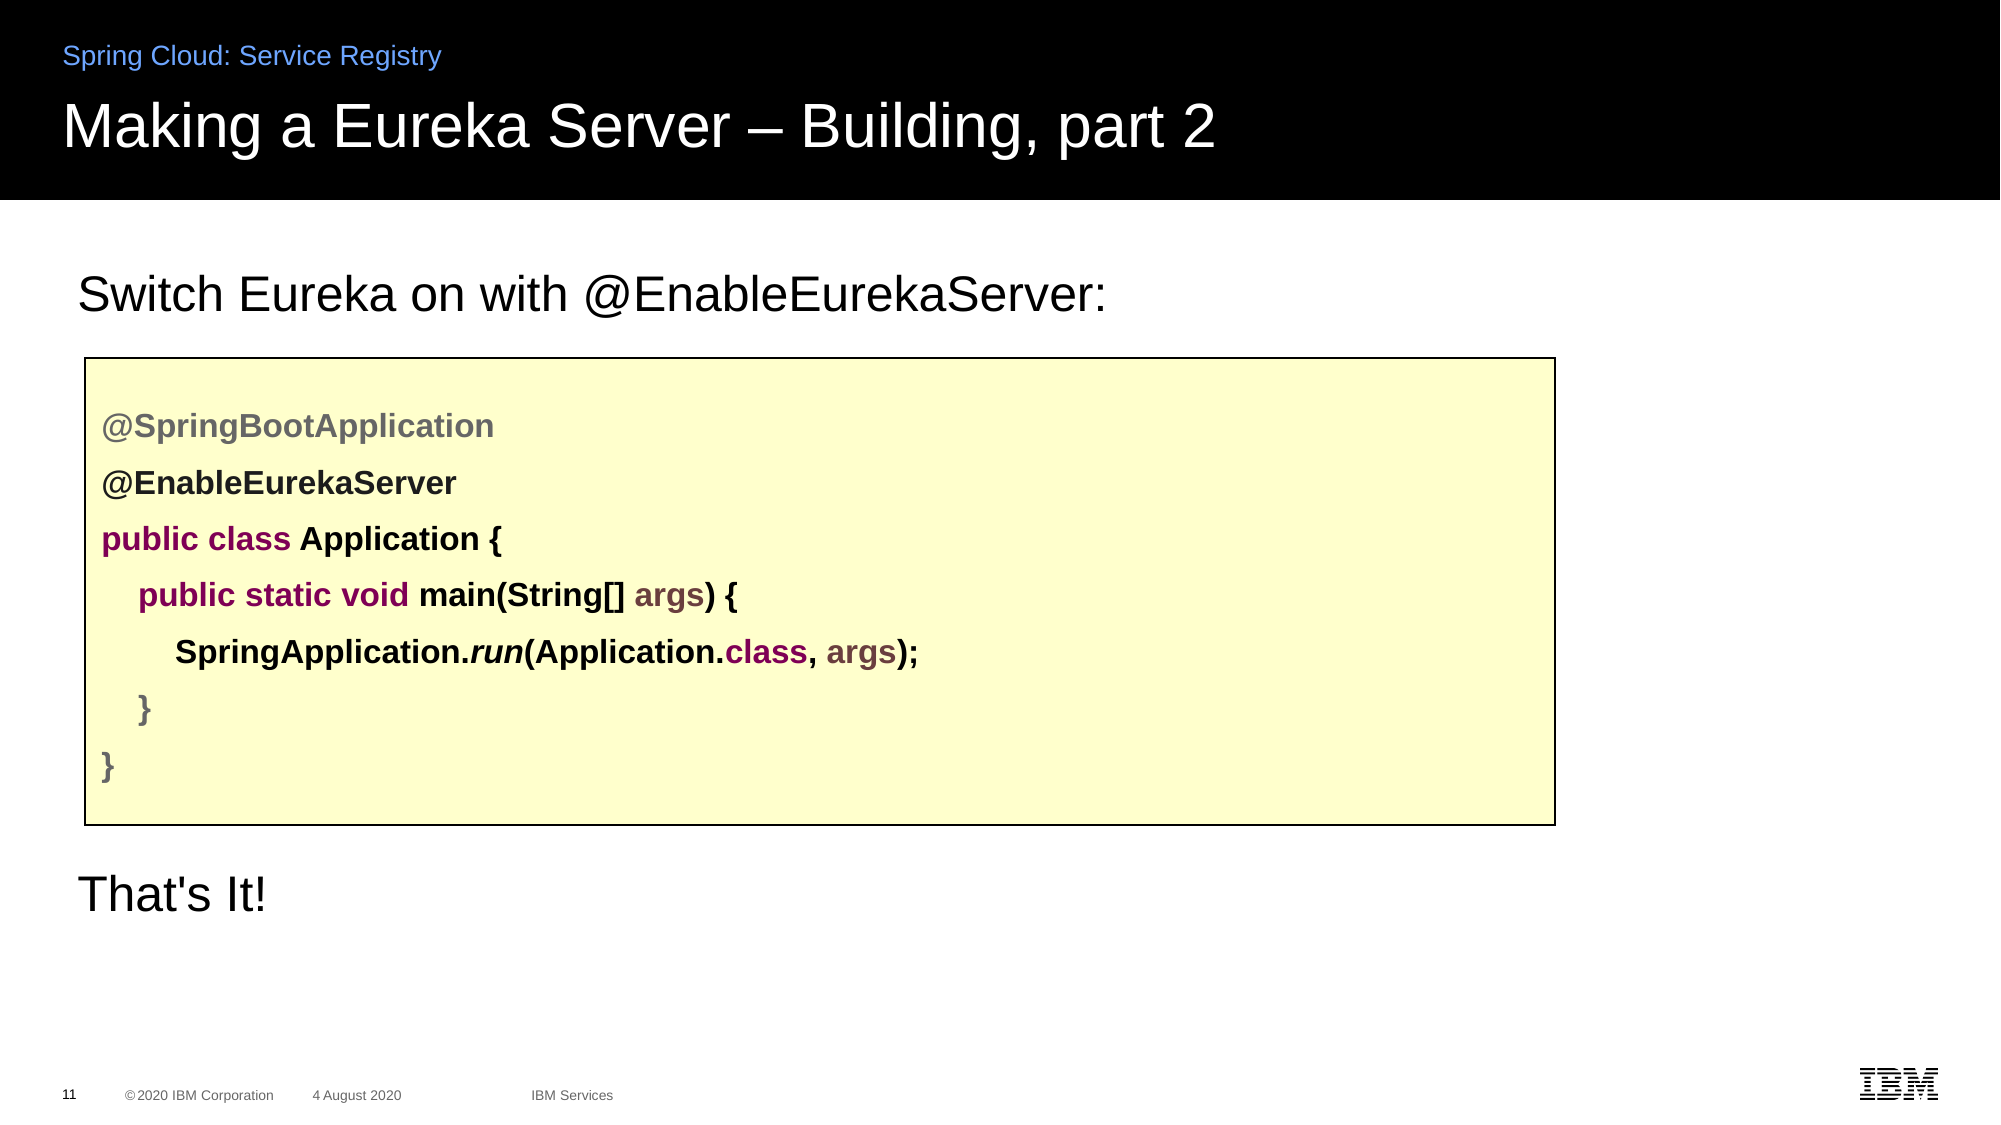

Spring Cloud: Service Registry
# Making a Eureka Server – Building, part 2
Switch Eureka on with @EnableEurekaServer:

That's It!
@SpringBootApplication
@EnableEurekaServer
public class Application {
    public static void main(String[] args) {
        SpringApplication.run(Application.class, args);
    }
}